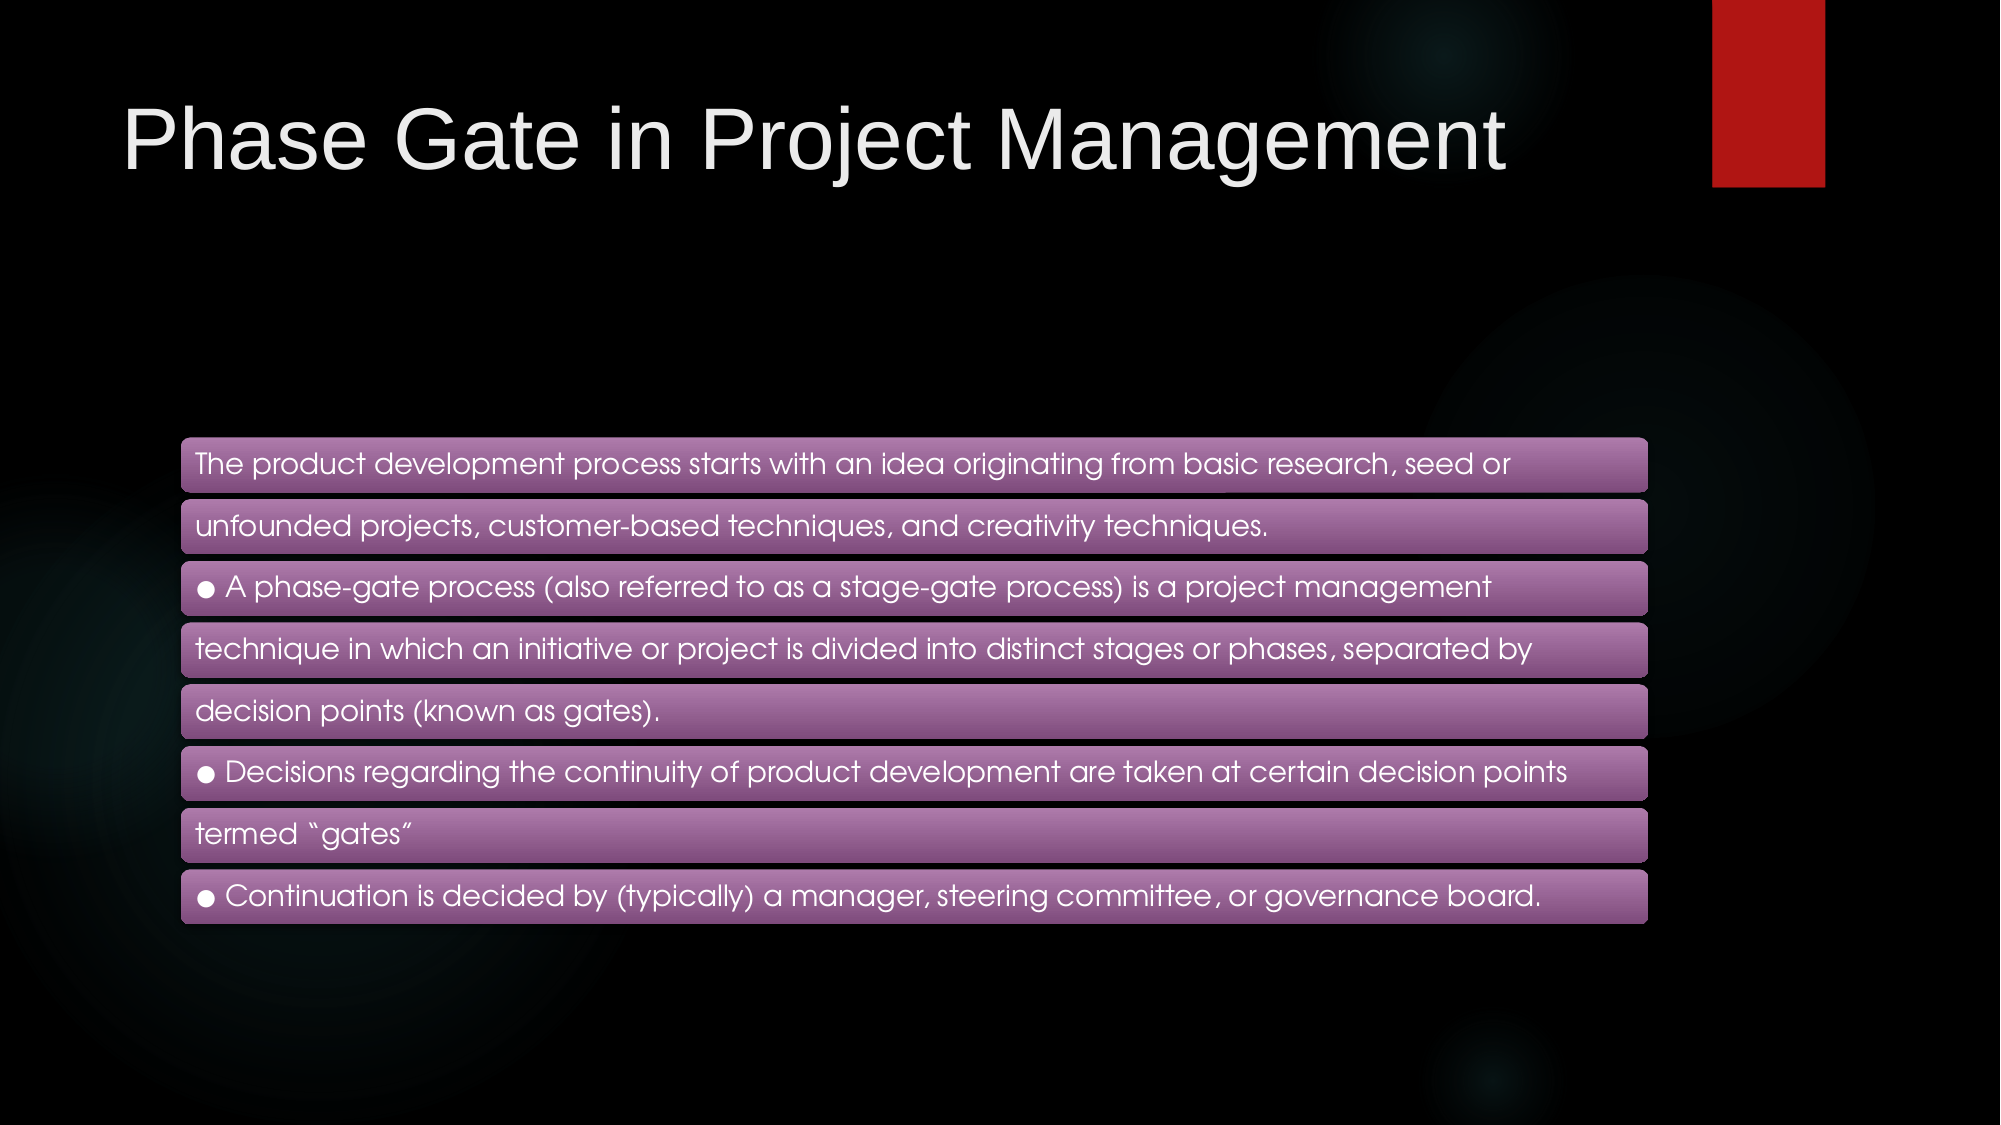

# Phase Gate in Project Management
The product development process starts with an idea originating from basic research, seed or
unfounded projects, customer-based techniques, and creativity techniques.
● A phase-gate process (also referred to as a stage-gate process) is a project management
technique in which an initiative or project is divided into distinct stages or phases, separated by
decision points (known as gates).
● Decisions regarding the continuity of product development are taken at certain decision points
termed “gates”
● Continuation is decided by (typically) a manager, steering committee, or governance board.